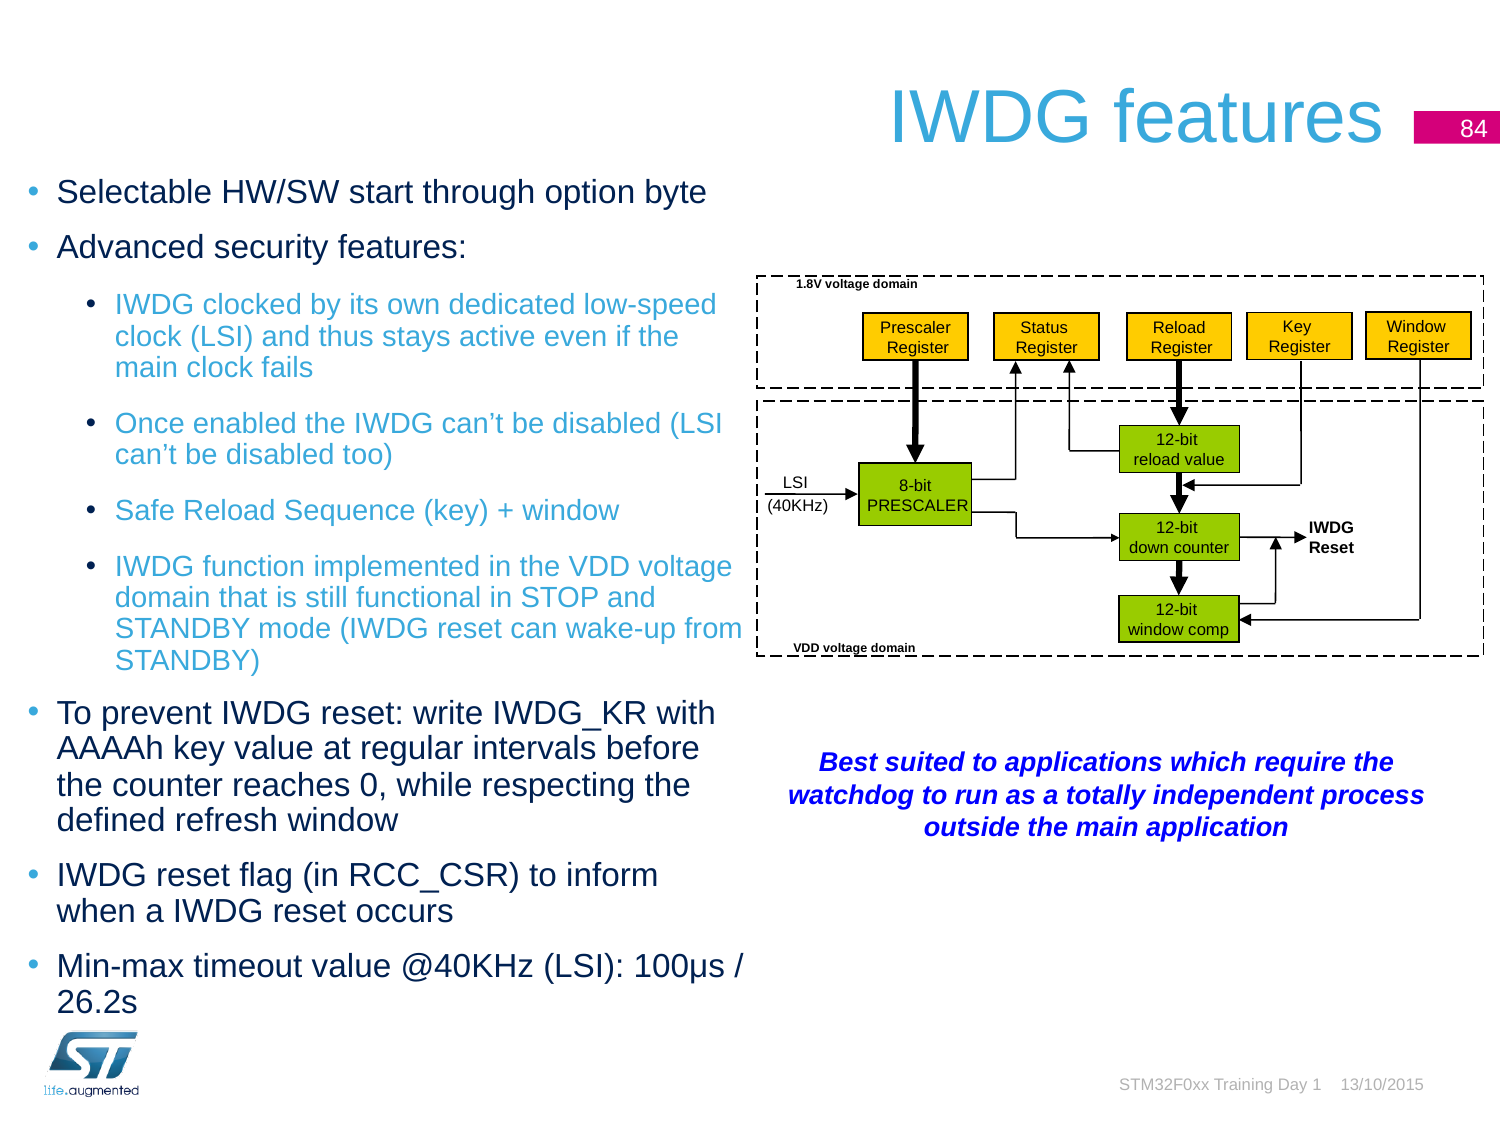

IWDG features
Selectable HW/SW start through option byte
Advanced security features:
IWDG clocked by its own dedicated low-speed clock (LSI) and thus stays active even if the main clock fails
Once enabled the IWDG can’t be disabled (LSI can’t be disabled too)
Safe Reload Sequence (key) + window
IWDG function implemented in the VDD voltage domain that is still functional in STOP and STANDBY mode (IWDG reset can wake-up from STANDBY)
To prevent IWDG reset: write IWDG_KR with AAAAh key value at regular intervals before the counter reaches 0, while respecting the defined refresh window
IWDG reset flag (in RCC_CSR) to inform when a IWDG reset occurs
Min-max timeout value @40KHz (LSI): 100μs / 26.2s

1.8V voltage domain
Window
Register
Key
Register
Prescaler
 Register
Status
Register
Reload
 Register

12-bit
reload value

8-bit
  PRESCALER
LSI
(40KHz)

IWDG Reset

12-bit
down counter

12-bit
window comp

VDD voltage domain
Best suited to applications which require the watchdog to run as a totally independent process outside the main application
STM32F0xx Training Day 1
13/10/2015
84